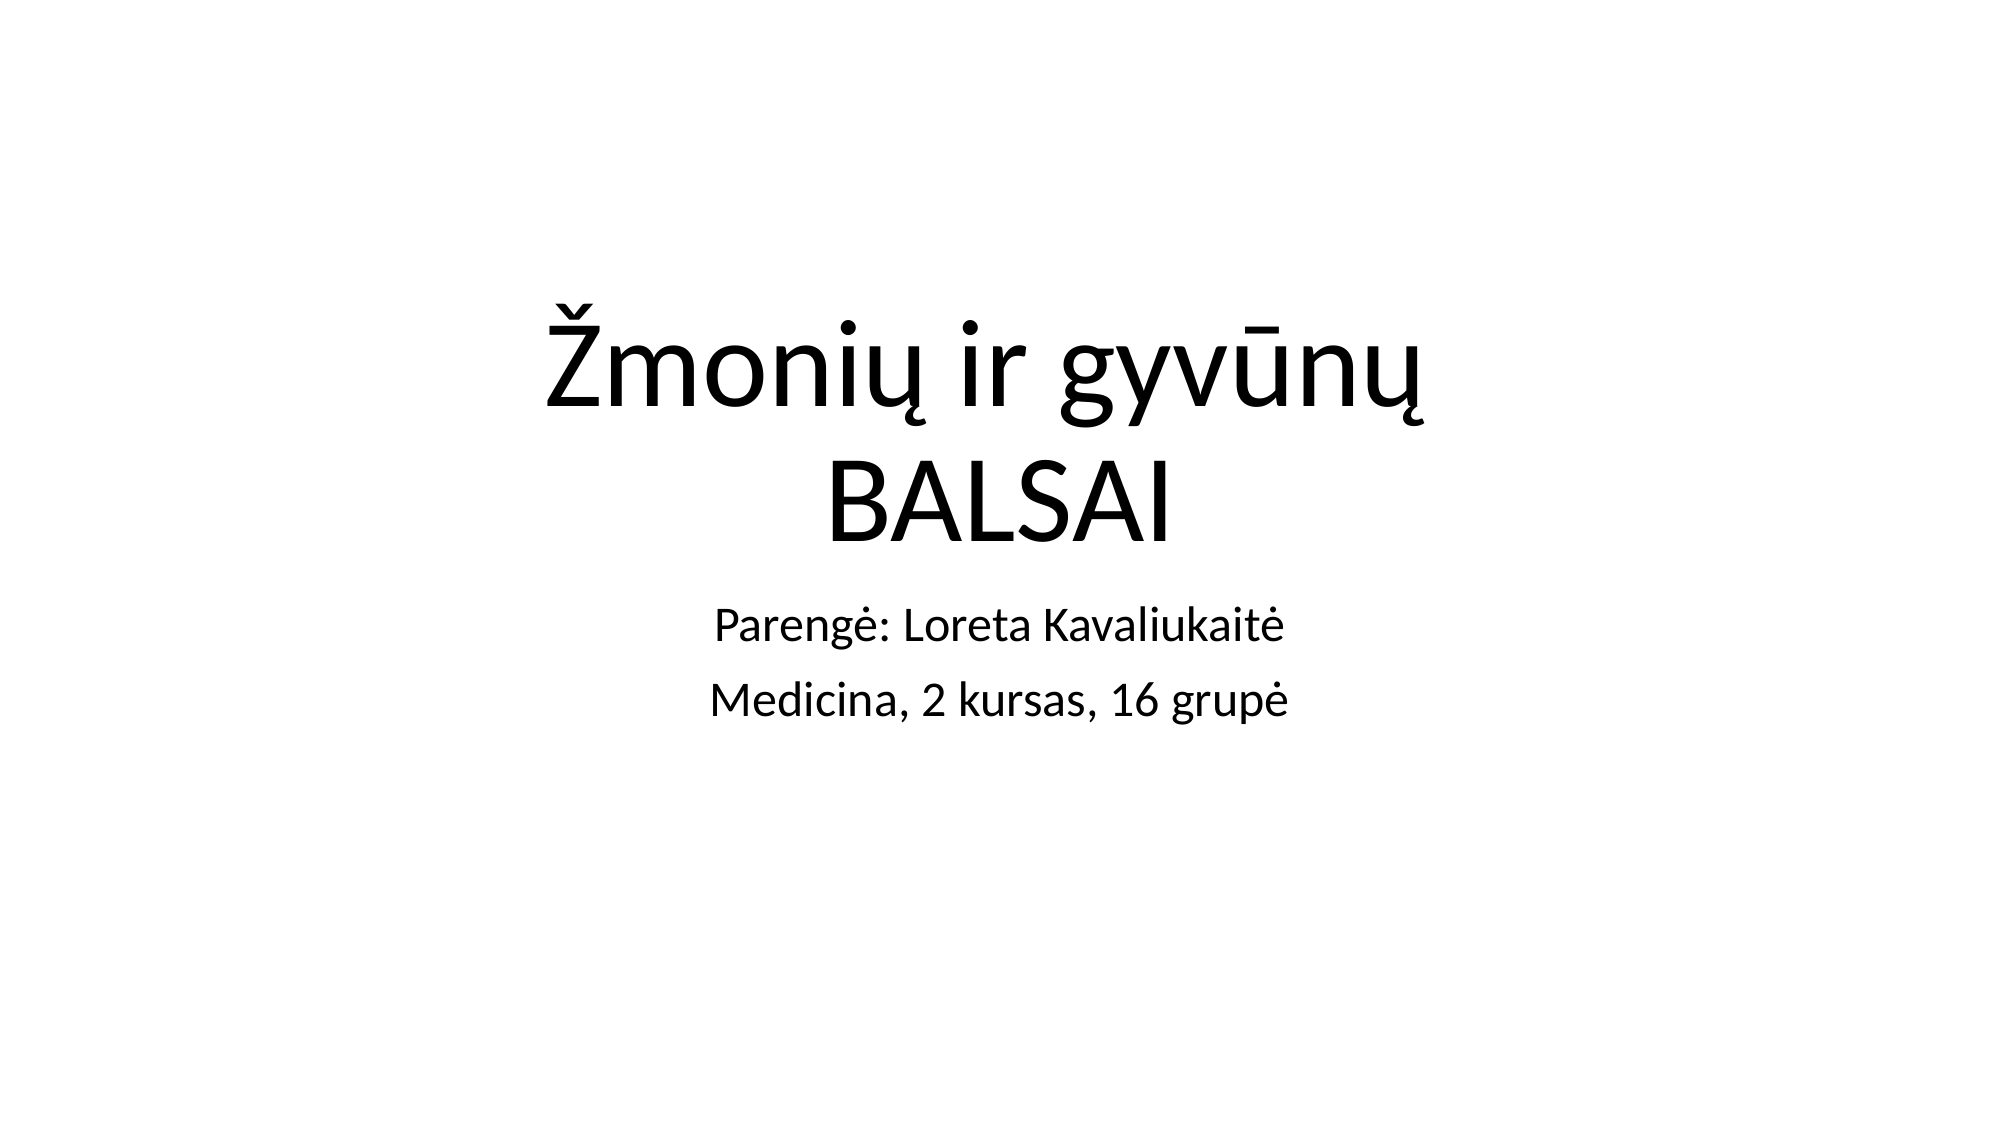

# Žmonių ir gyvūnų BALSAI
Parengė: Loreta Kavaliukaitė
Medicina, 2 kursas, 16 grupė